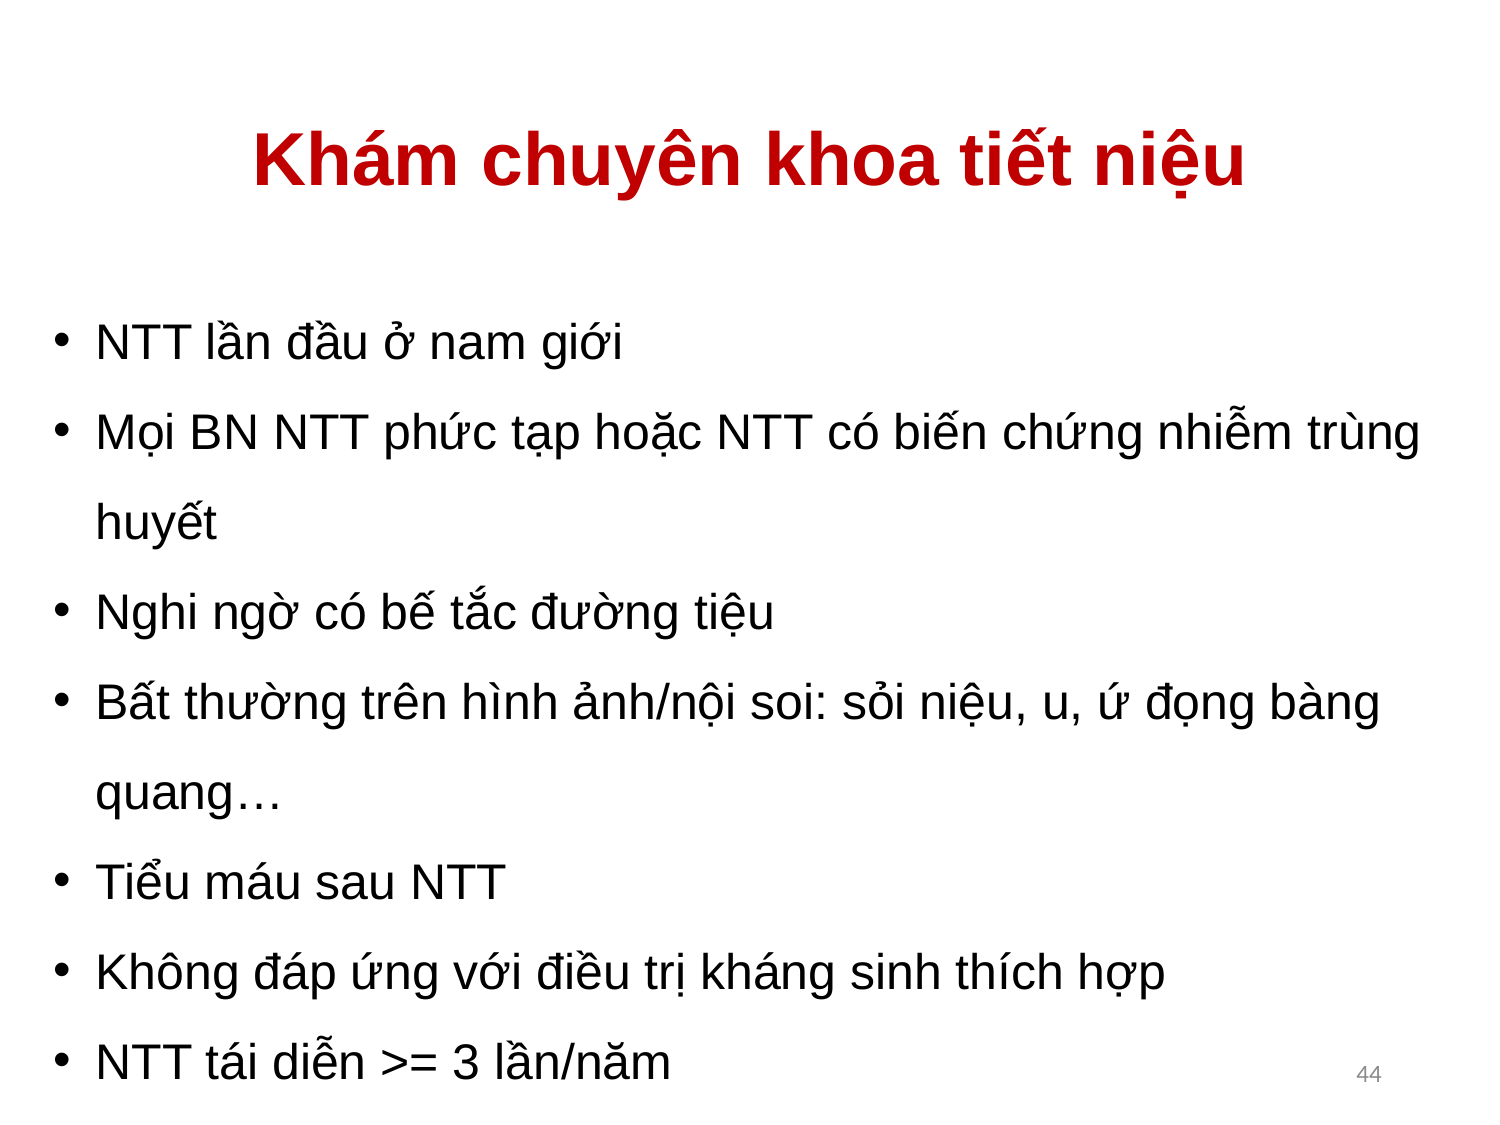

Khám chuyên khoa tiết niệu
NTT lần đầu ở nam giới
Mọi BN NTT phức tạp hoặc NTT có biến chứng nhiễm trùng huyết
Nghi ngờ có bế tắc đường tiệu
Bất thường trên hình ảnh/nội soi: sỏi niệu, u, ứ đọng bàng quang…
Tiểu máu sau NTT
Không đáp ứng với điều trị kháng sinh thích hợp
NTT tái diễn >= 3 lần/năm
44